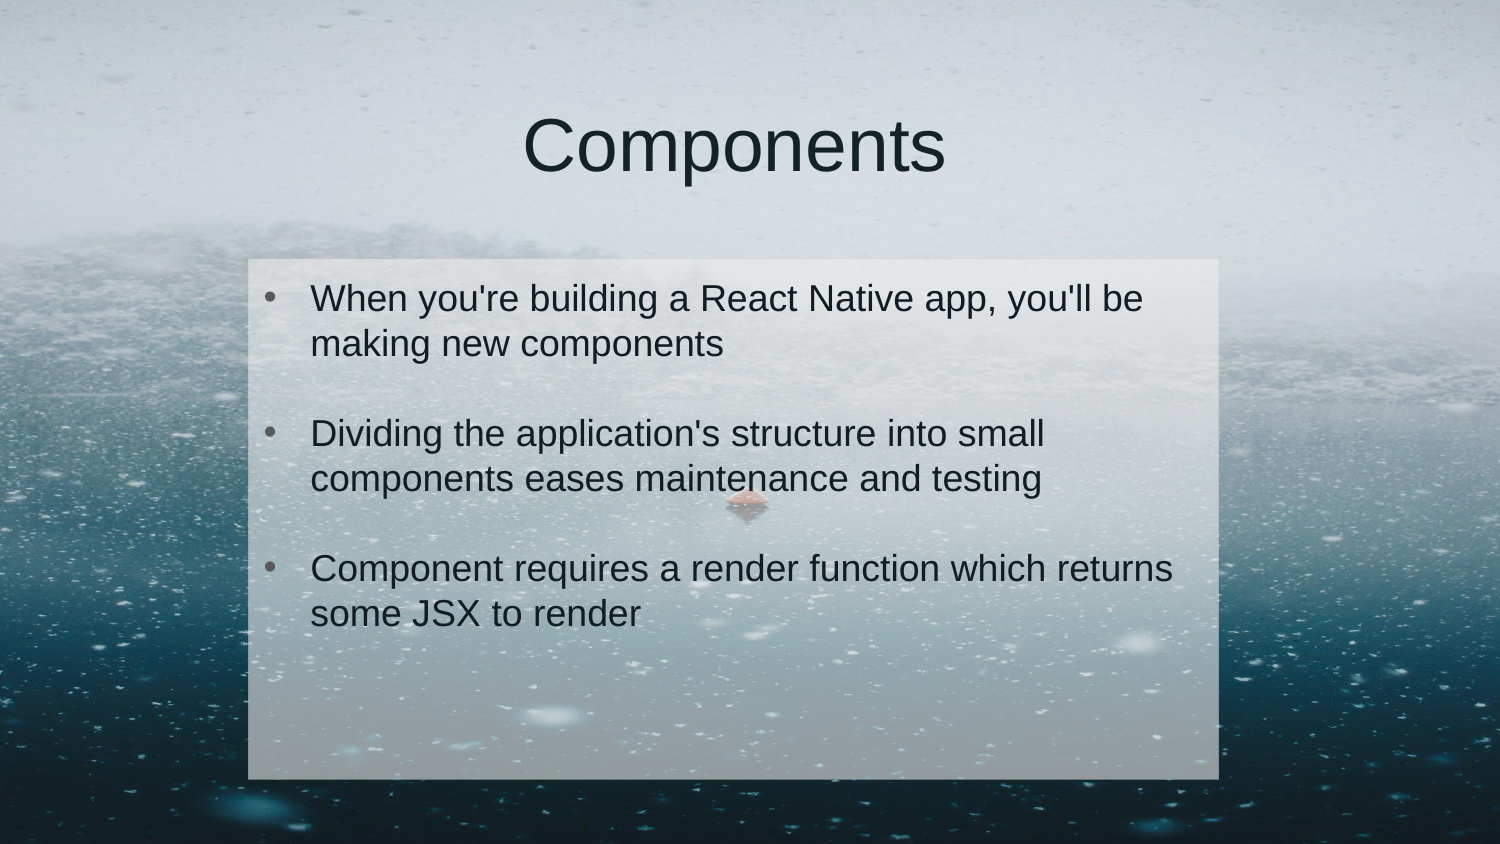

# Components
When you're building a React Native app, you'll be making new components

Dividing the application's structure into small components eases maintenance and testing

Component requires a render function which returns some JSX to render